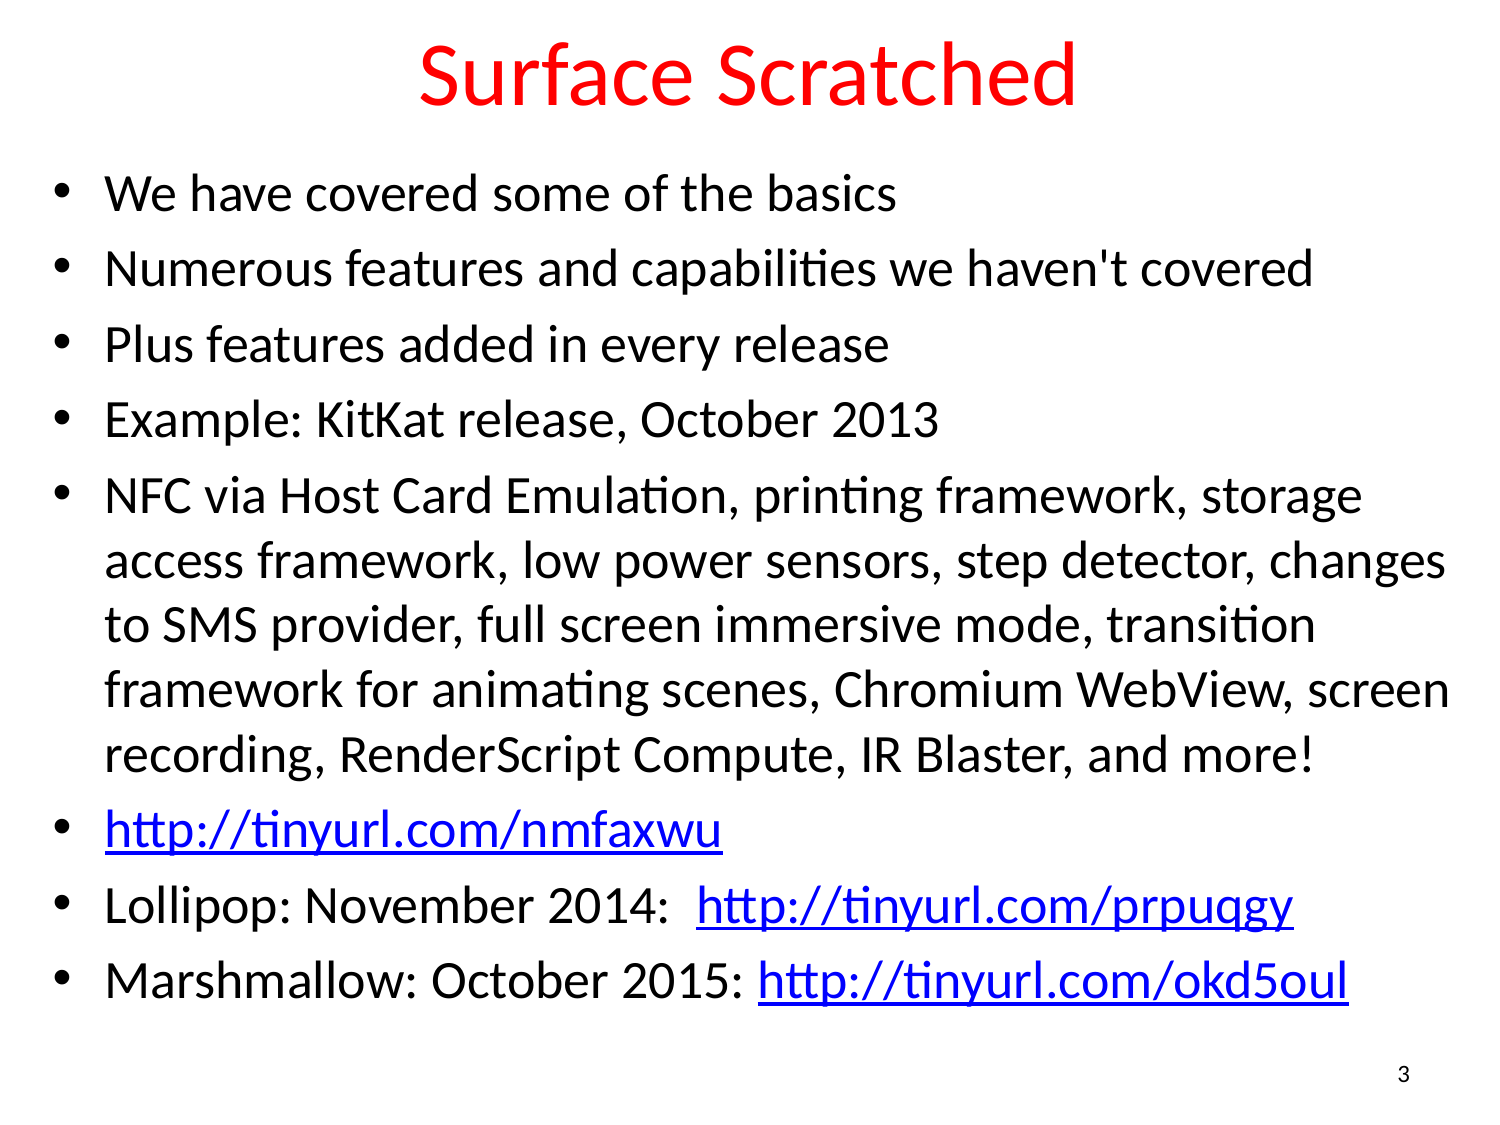

# Surface Scratched
We have covered some of the basics
Numerous features and capabilities we haven't covered
Plus features added in every release
Example: KitKat release, October 2013
NFC via Host Card Emulation, printing framework, storage access framework, low power sensors, step detector, changes to SMS provider, full screen immersive mode, transition framework for animating scenes, Chromium WebView, screen recording, RenderScript Compute, IR Blaster, and more!
http://tinyurl.com/nmfaxwu
Lollipop: November 2014:  http://tinyurl.com/prpuqgy
Marshmallow: October 2015: http://tinyurl.com/okd5oul
3